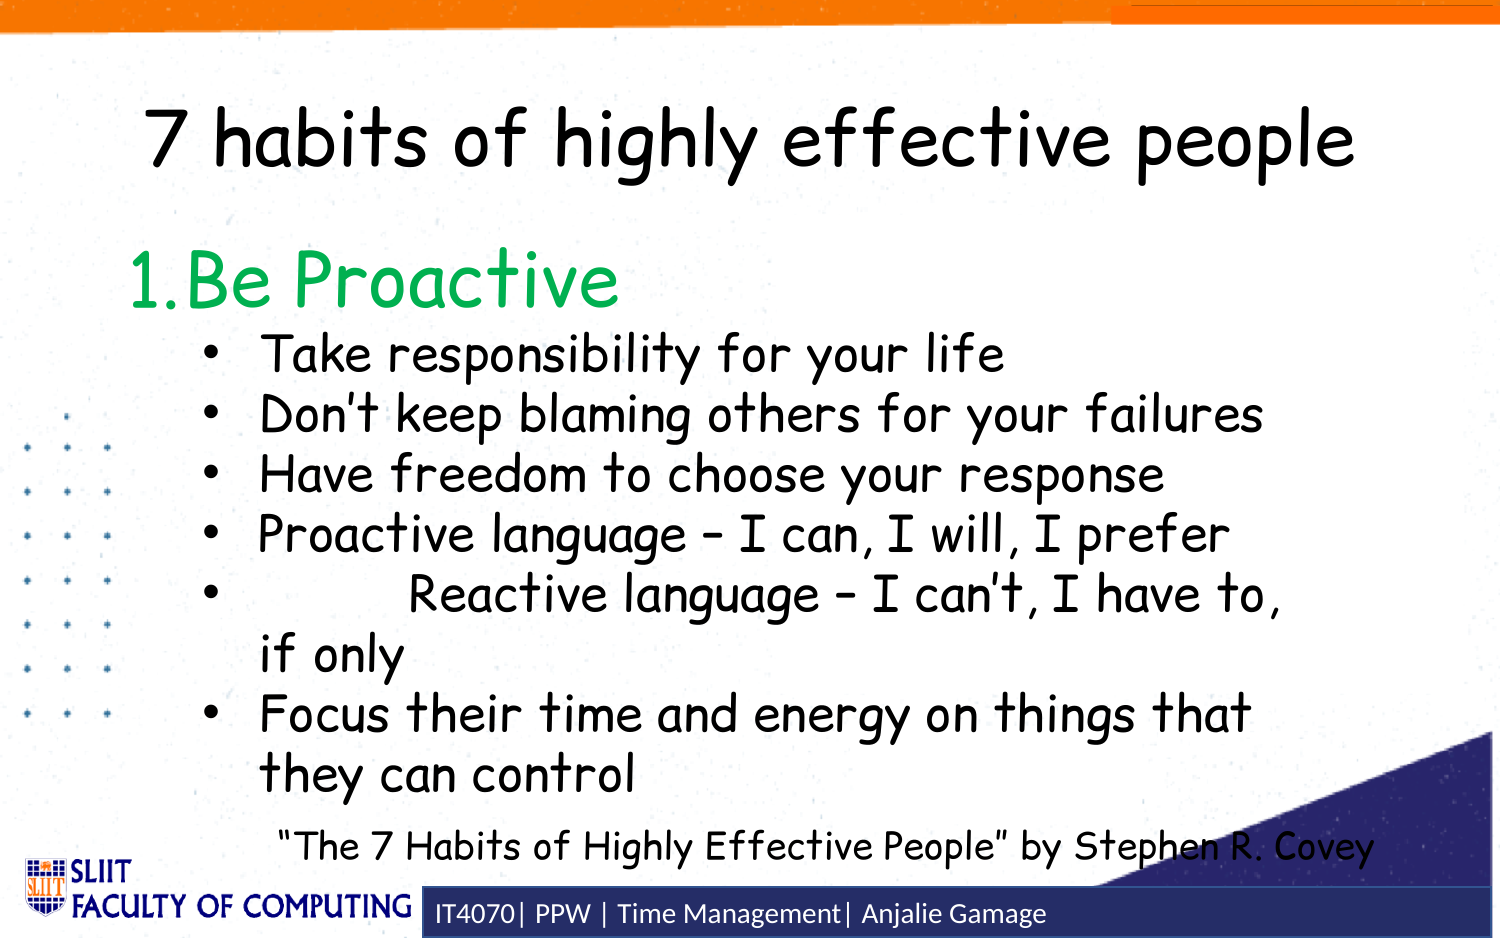

7 habits of highly effective people
Be Proactive
Take responsibility for your life
Don’t keep blaming others for your failures
Have freedom to choose your response
Proactive language – I can, I will, I prefer
	Reactive language – I can’t, I have to, if only
Focus their time and energy on things that they can control
“The 7 Habits of Highly Effective People” by Stephen R. Covey